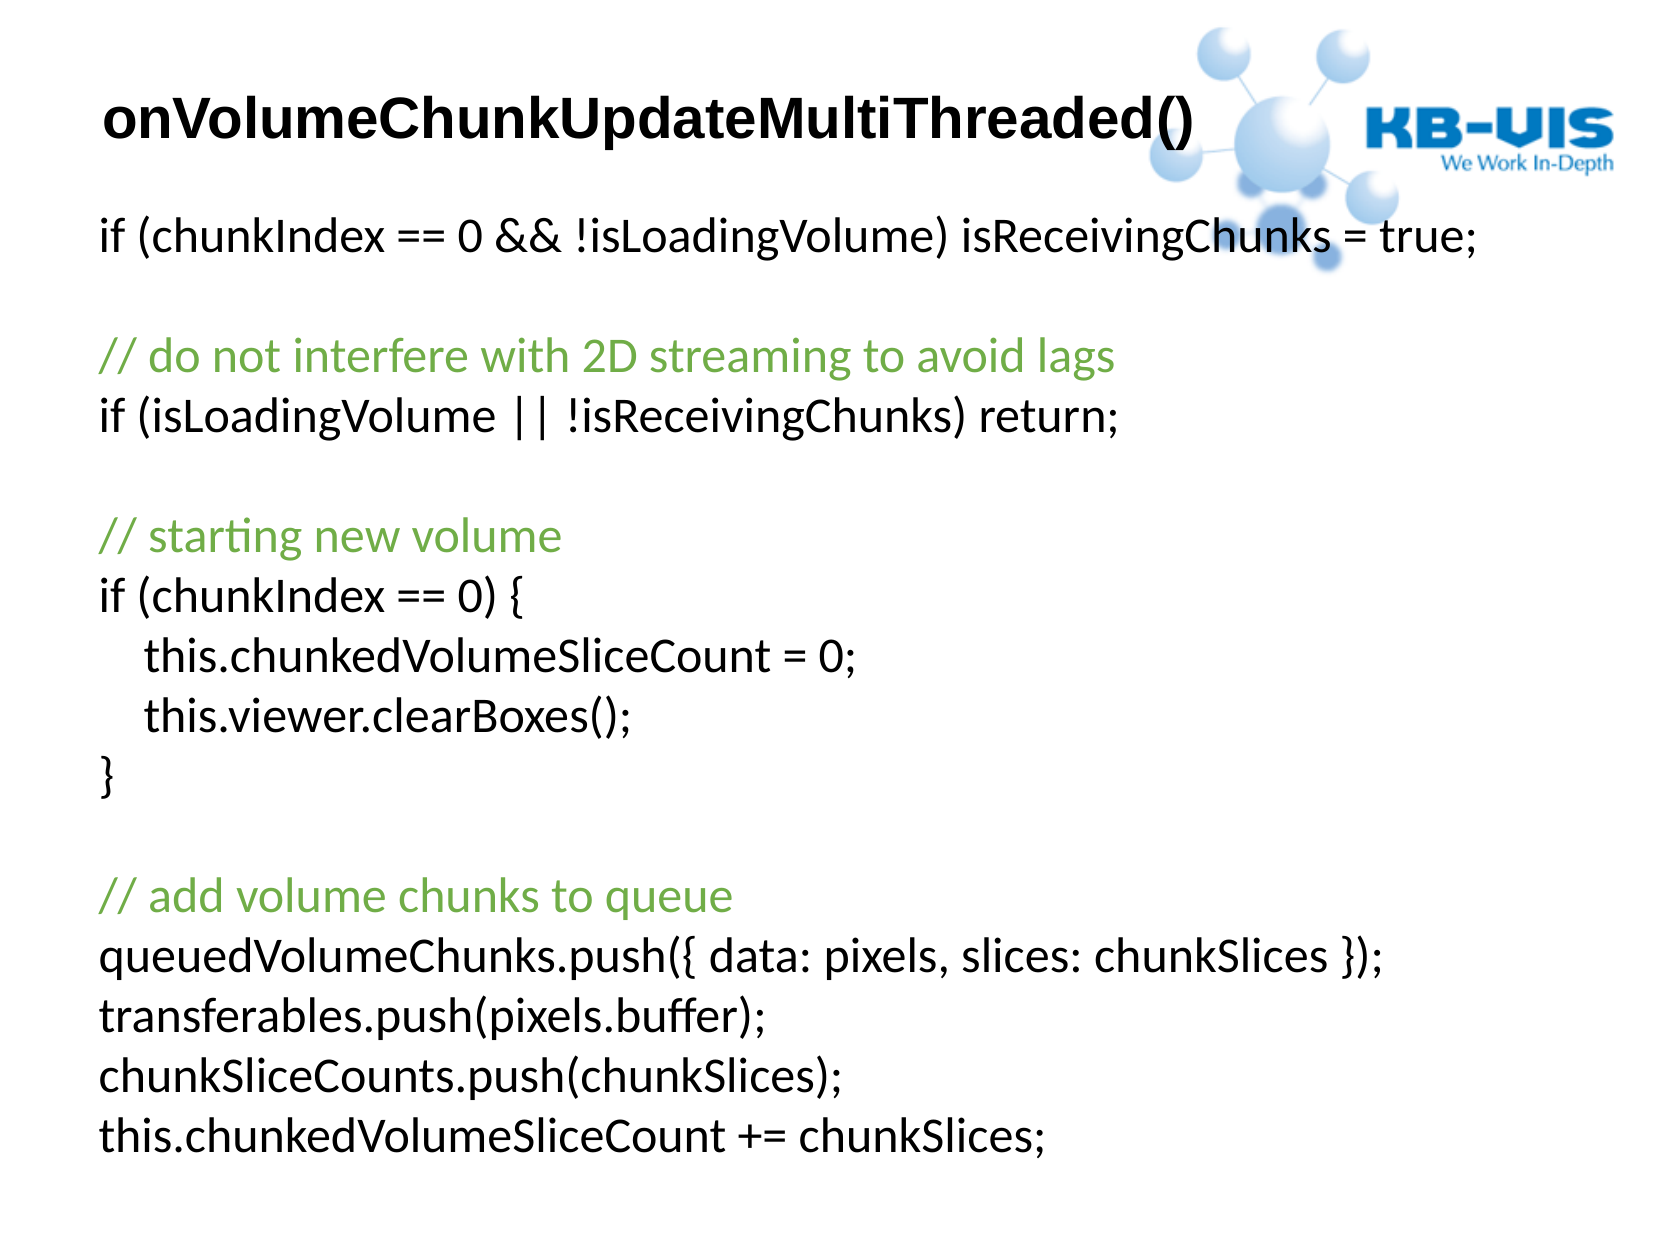

onVolumeChunkUpdateMultiThreaded()
    if (chunkIndex == 0 && !isLoadingVolume) isReceivingChunks = true;

    // do not interfere with 2D streaming to avoid lags
    if (isLoadingVolume || !isReceivingChunks) return;

    // starting new volume
    if (chunkIndex == 0) {
        this.chunkedVolumeSliceCount = 0;
        this.viewer.clearBoxes();
    }

    // add volume chunks to queue
    queuedVolumeChunks.push({ data: pixels, slices: chunkSlices });
    transferables.push(pixels.buffer);
    chunkSliceCounts.push(chunkSlices);
    this.chunkedVolumeSliceCount += chunkSlices;